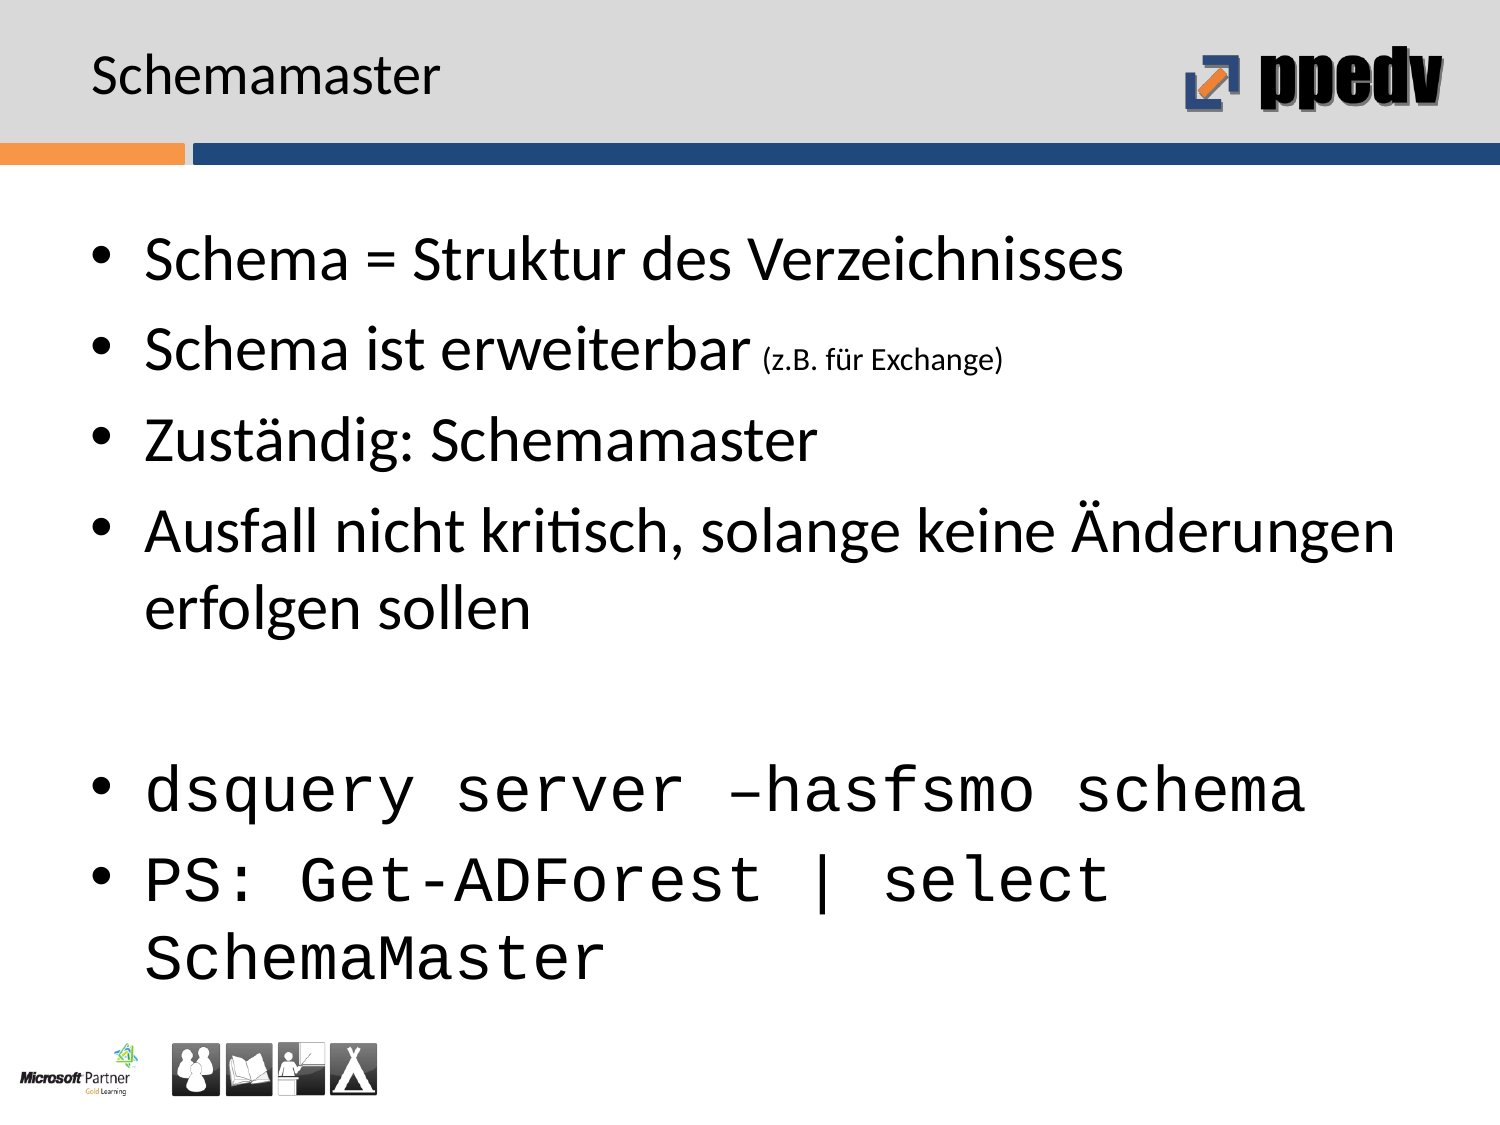

# Schemamaster
Schema = Struktur des Verzeichnisses
Schema ist erweiterbar (z.B. für Exchange)
Zuständig: Schemamaster
Ausfall nicht kritisch, solange keine Änderungen erfolgen sollen

dsquery server –hasfsmo schema
PS: Get-ADForest | select SchemaMaster